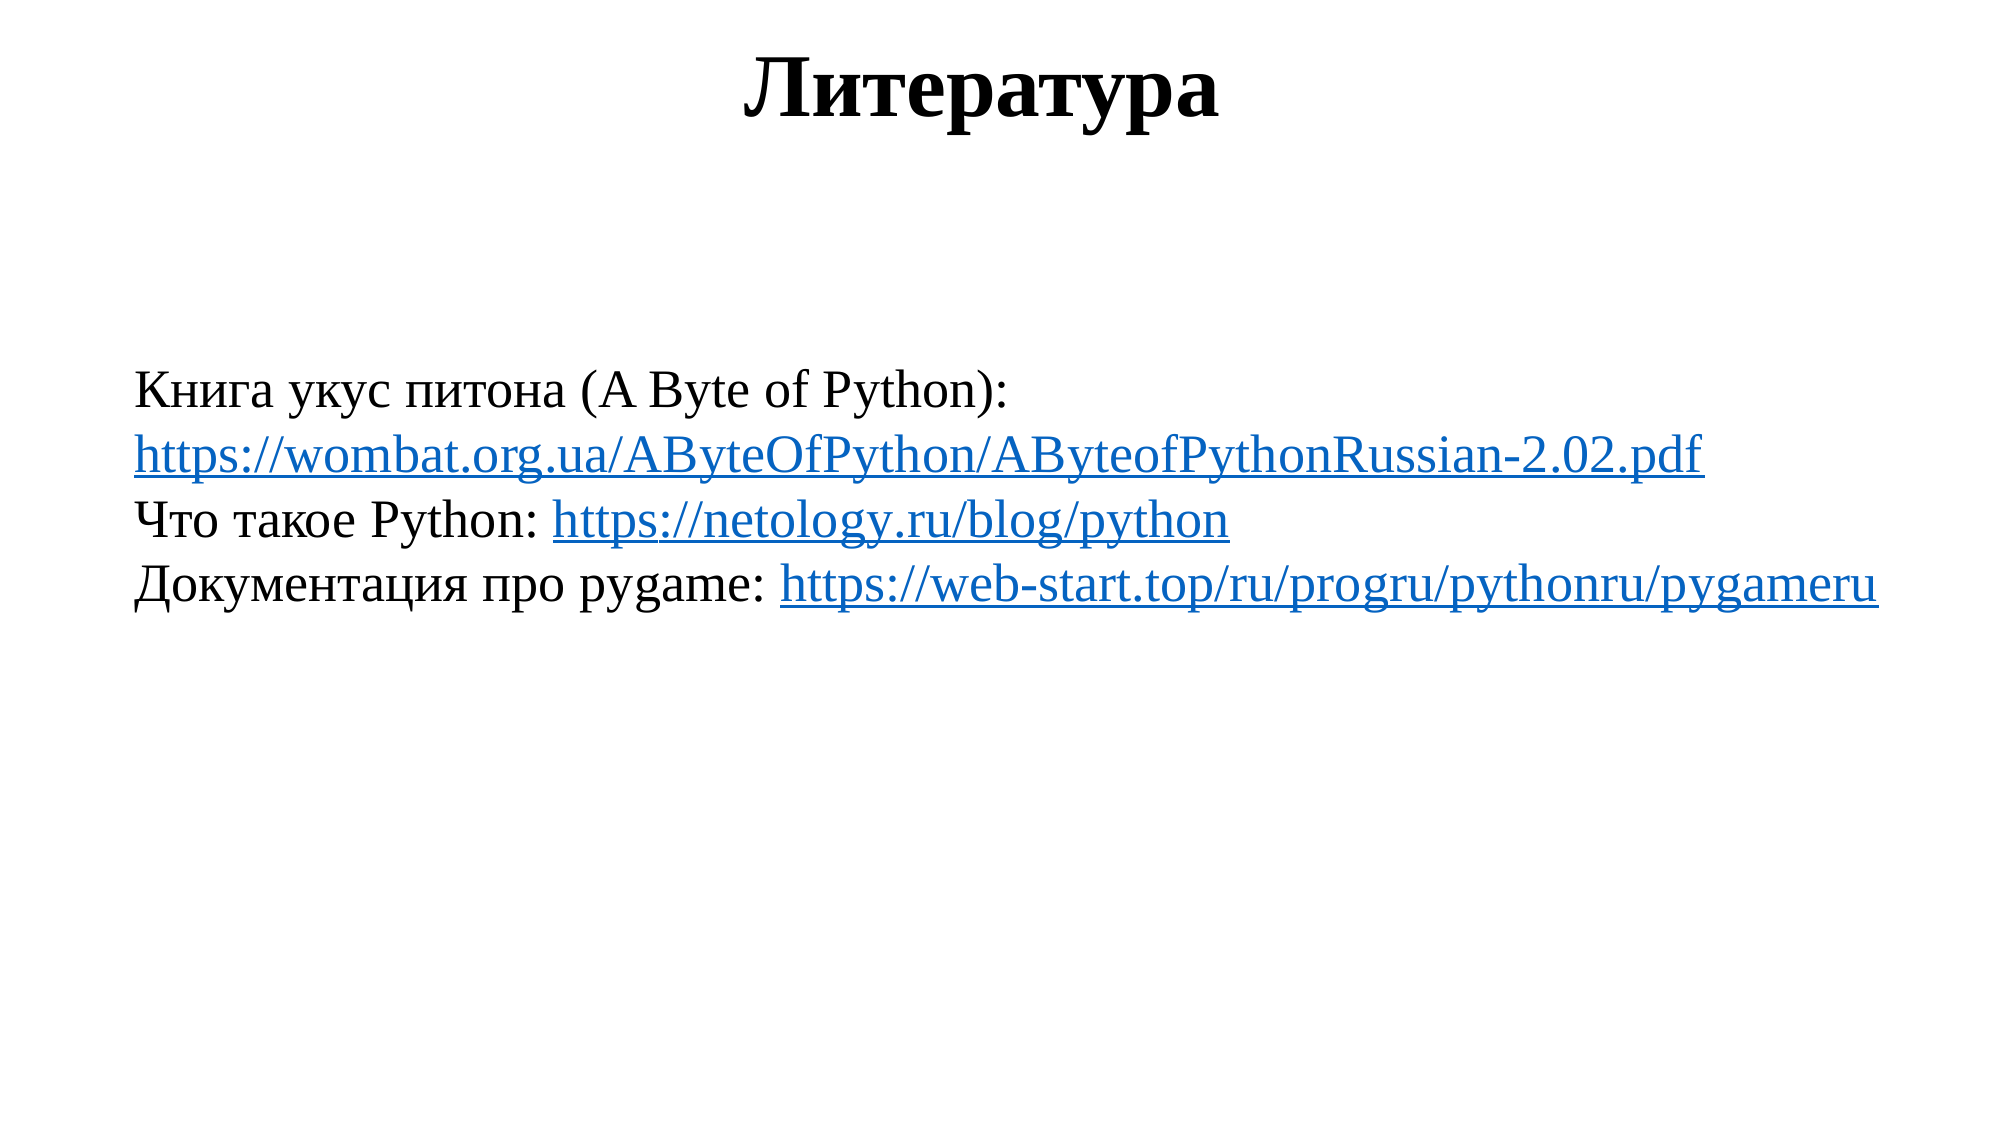

Литература
Книга укус питона (A Byte of Python): https://wombat.org.ua/AByteOfPython/AByteofPythonRussian-2.02.pdf
Что такое Python: https://netology.ru/blog/python
Документация про pygame: https://web-start.top/ru/progru/pythonru/pygameru